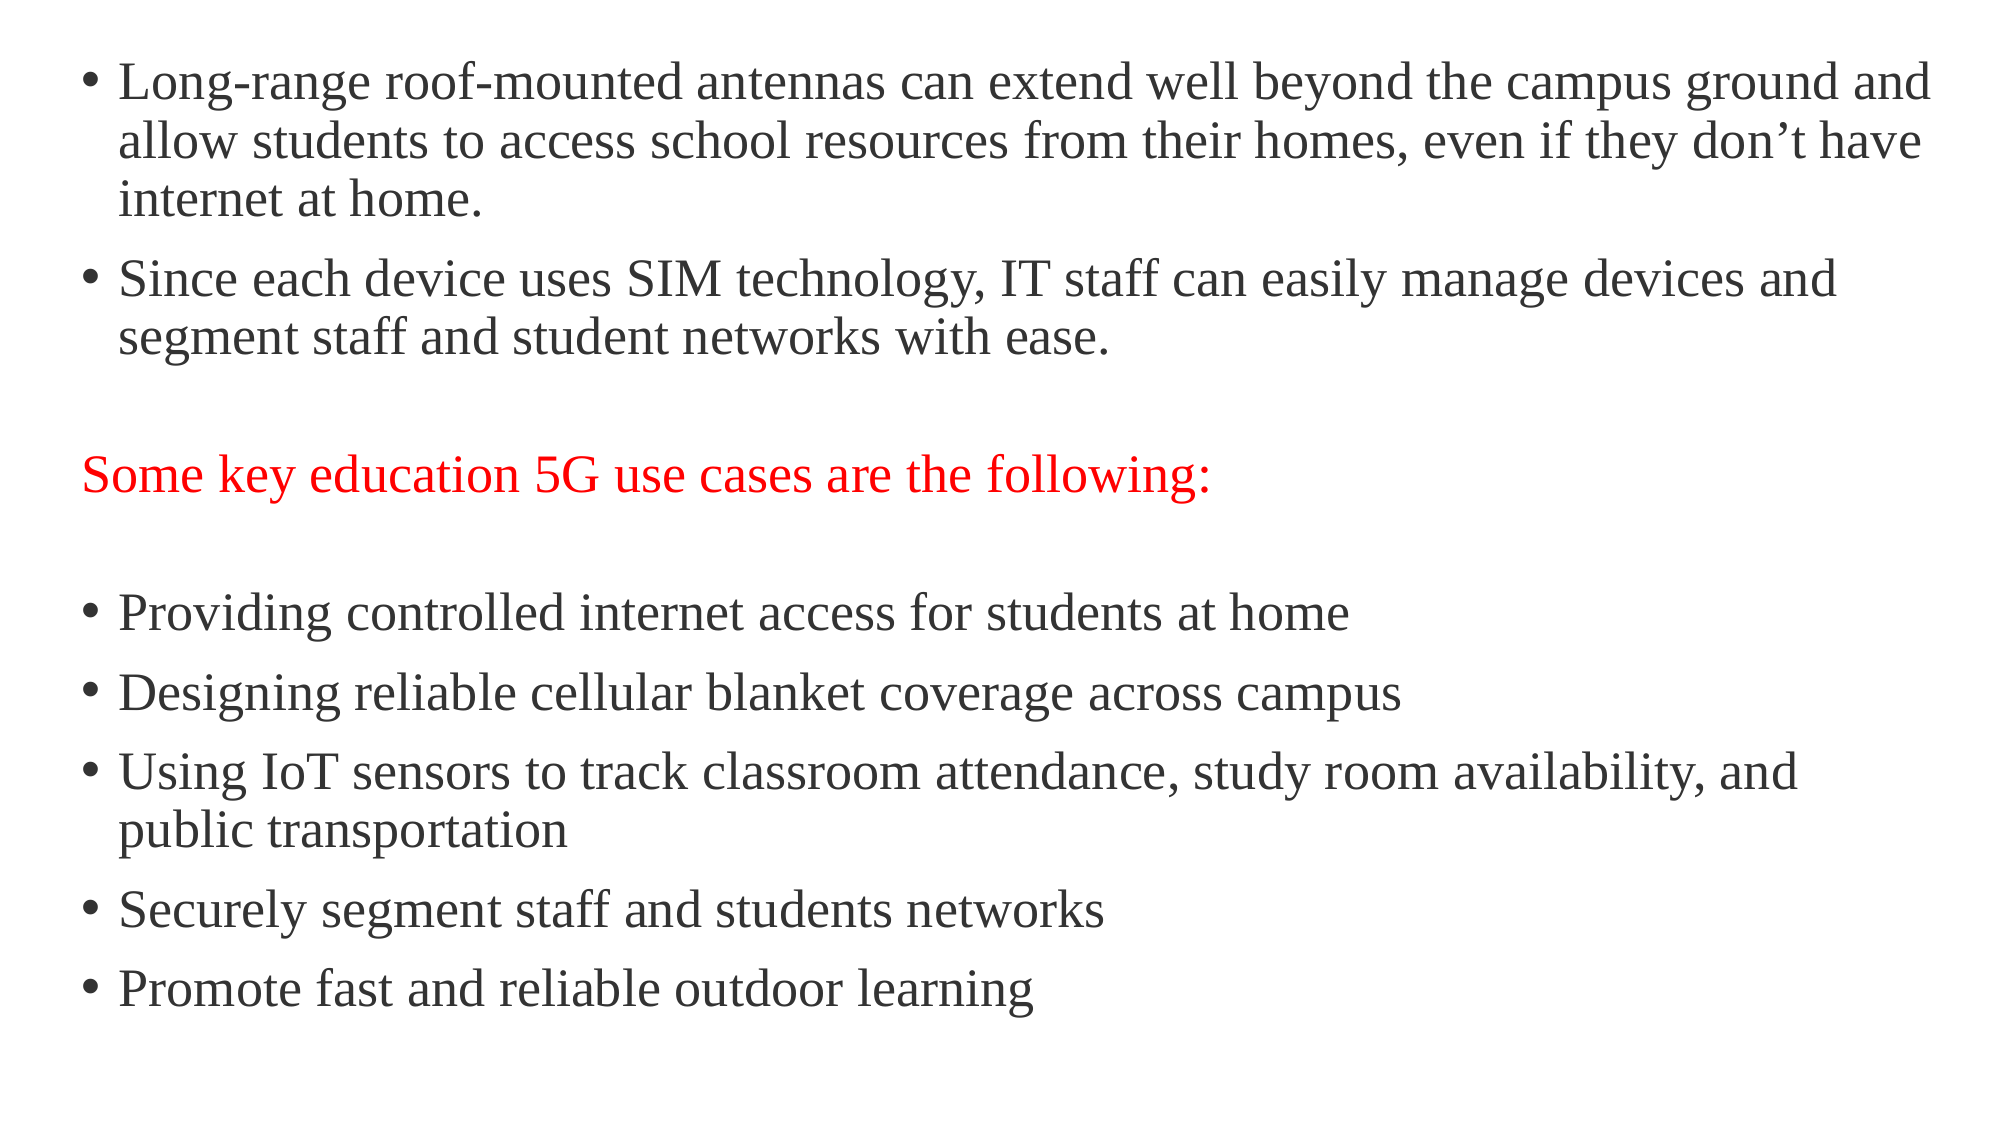

Long-range roof-mounted antennas can extend well beyond the campus ground and allow students to access school resources from their homes, even if they don’t have internet at home.
Since each device uses SIM technology, IT staff can easily manage devices and segment staff and student networks with ease.
Some key education 5G use cases are the following:
Providing controlled internet access for students at home
Designing reliable cellular blanket coverage across campus
Using IoT sensors to track classroom attendance, study room availability, and public transportation
Securely segment staff and students networks
Promote fast and reliable outdoor learning